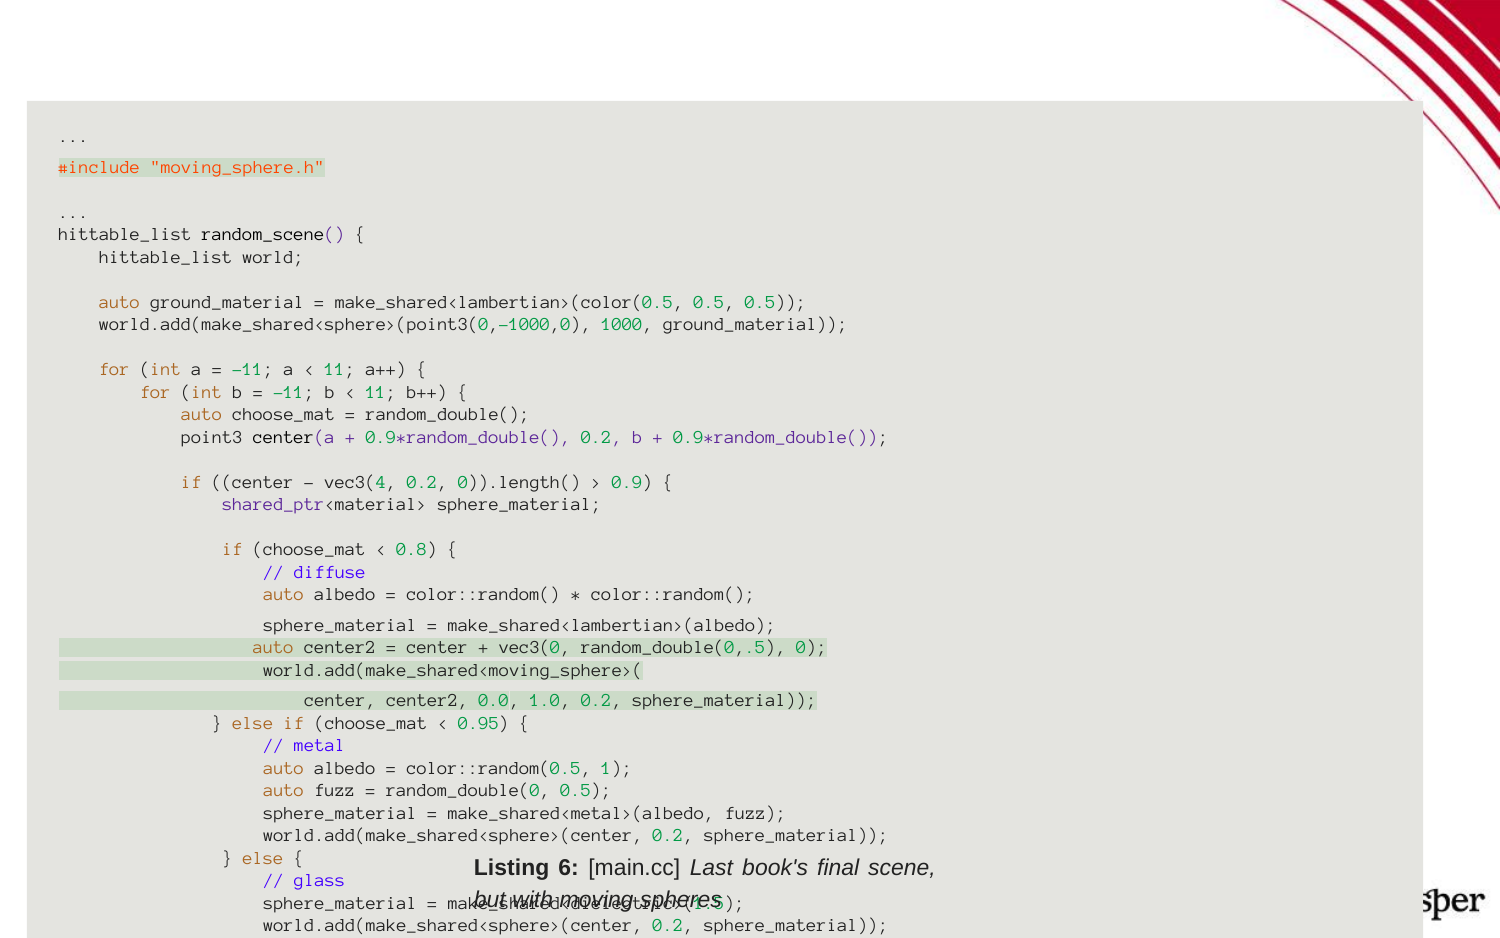

#
...
#include "moving_sphere.h"

...
hittable_list random_scene() {
    hittable_list world;

    auto ground_material = make_shared<lambertian>(color(0.5, 0.5, 0.5));
    world.add(make_shared<sphere>(point3(0,-1000,0), 1000, ground_material));

    for (int a = -11; a < 11; a++) {
        for (int b = -11; b < 11; b++) {
            auto choose_mat = random_double();
            point3 center(a + 0.9*random_double(), 0.2, b + 0.9*random_double());

            if ((center - vec3(4, 0.2, 0)).length() > 0.9) {
                shared_ptr<material> sphere_material;

                if (choose_mat < 0.8) {
                    // diffuse
                    auto albedo = color::random() * color::random();
                    sphere_material = make_shared<lambertian>(albedo);
                   auto center2 = center + vec3(0, random_double(0,.5), 0);
                    world.add(make_shared<moving_sphere>(
                        center, center2, 0.0, 1.0, 0.2, sphere_material));
               } else if (choose_mat < 0.95) {
                    // metal
                    auto albedo = color::random(0.5, 1);
                    auto fuzz = random_double(0, 0.5);
                    sphere_material = make_shared<metal>(albedo, fuzz);
                    world.add(make_shared<sphere>(center, 0.2, sphere_material));
                } else {
                    // glass
                    sphere_material = make_shared<dielectric>(1.5);
                    world.add(make_shared<sphere>(center, 0.2, sphere_material));
                }
            }
        }
    }

    auto material1 = make_shared<dielectric>(1.5);
    world.add(make_shared<sphere>(point3(0, 1, 0), 1.0, material1));

    auto material2 = make_shared<lambertian>(color(0.4, 0.2, 0.1));
    world.add(make_shared<sphere>(point3(-4, 1, 0), 1.0, material2));

    auto material3 = make_shared<metal>(color(0.7, 0.6, 0.5), 0.0);
    world.add(make_shared<sphere>(point3(4, 1, 0), 1.0, material3));

    return world;
}

Listing 6: [main.cc] Last book's final scene, but with moving spheres
8